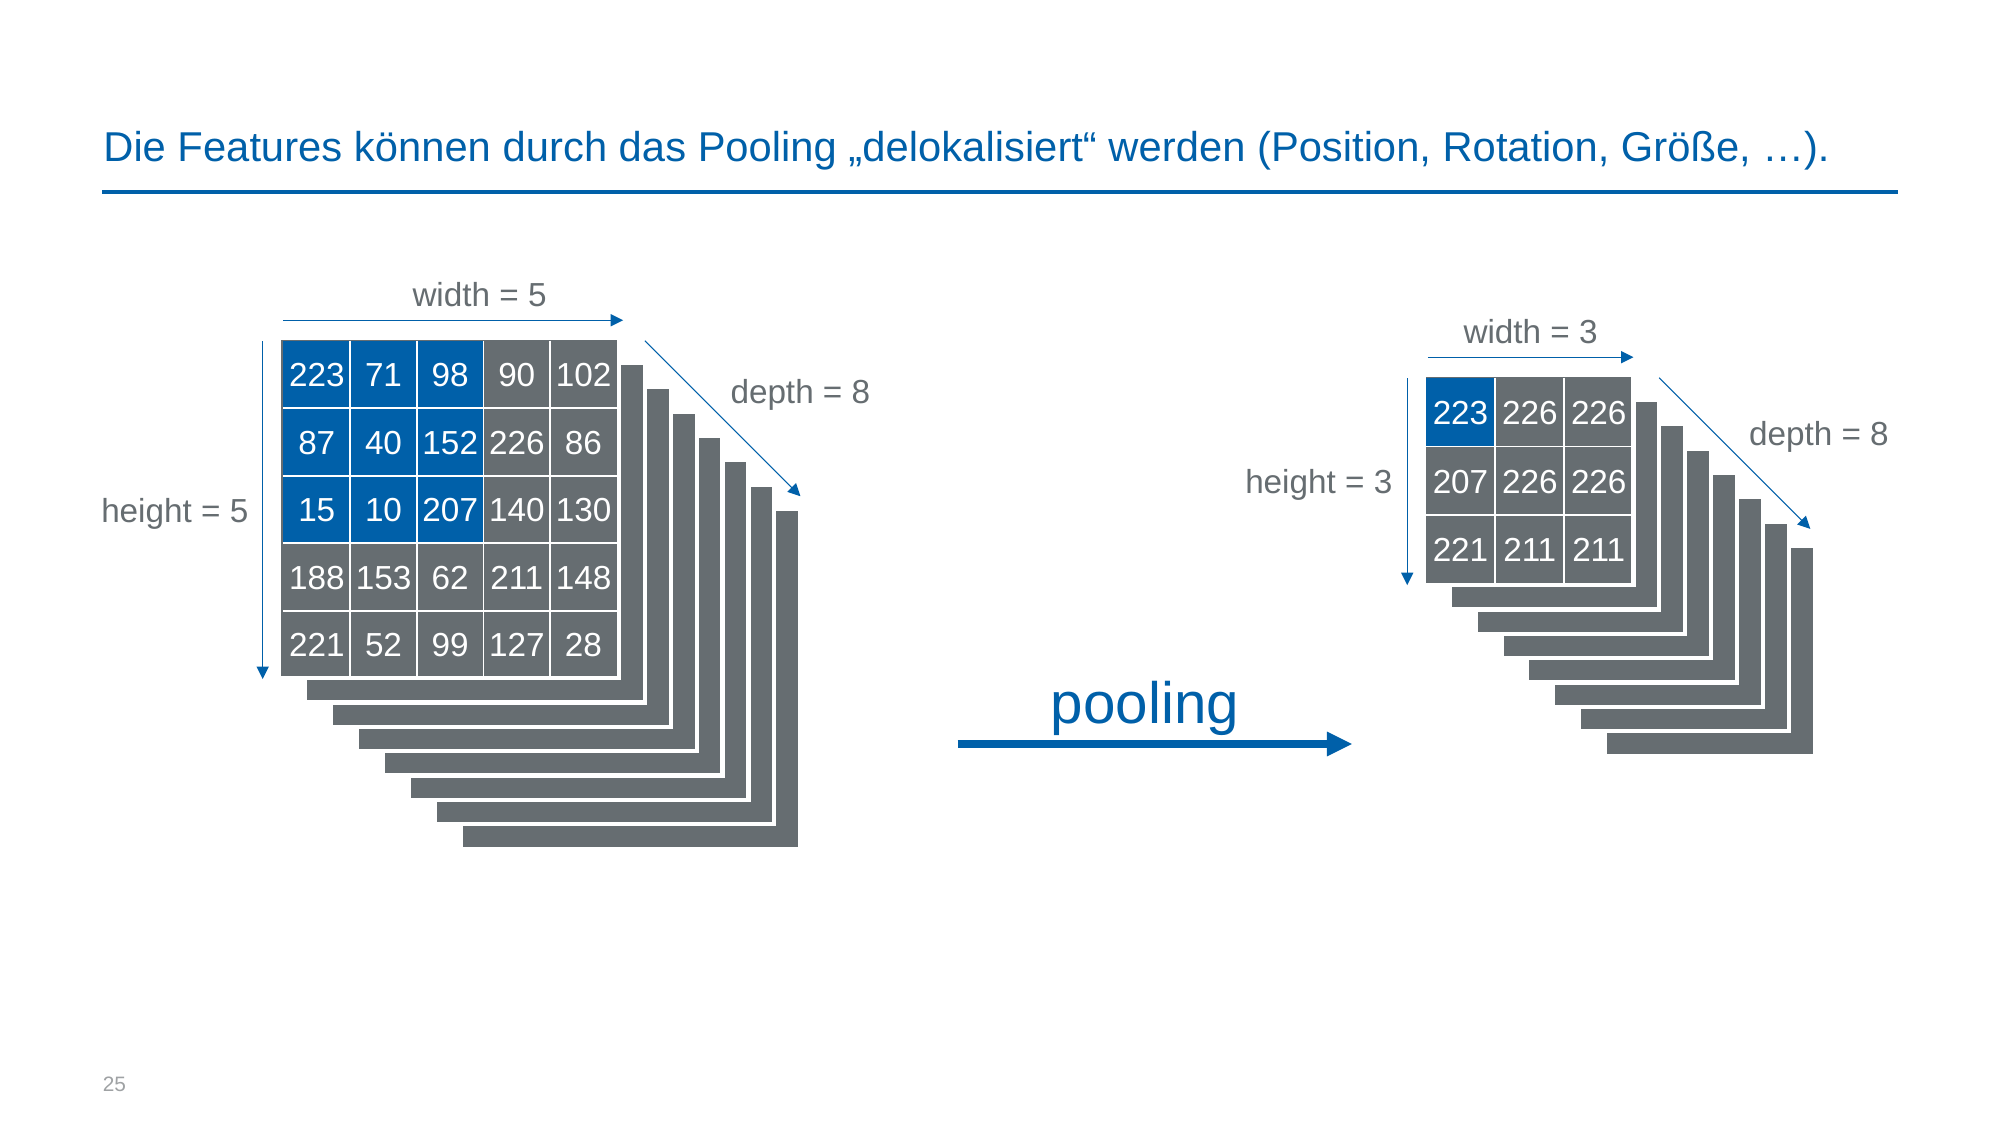

#
Die Features können durch das Pooling „delokalisiert“ werden (Position, Rotation, Größe, …).
width = 5
width = 3

| 223 | 71 | 98 | 90 | 102 |
| --- | --- | --- | --- | --- |
| 87 | 40 | 152 | 226 | 86 |
| 15 | 10 | 207 | 140 | 130 |
| 188 | 153 | 62 | 211 | 148 |
| 221 | 52 | 99 | 127 | 28 |

depth = 8
height = 3

| 223 | 226 | 226 |
| --- | --- | --- |
| 207 | 226 | 226 |
| 221 | 211 | 211 |

depth = 8

height = 5

pooling
25